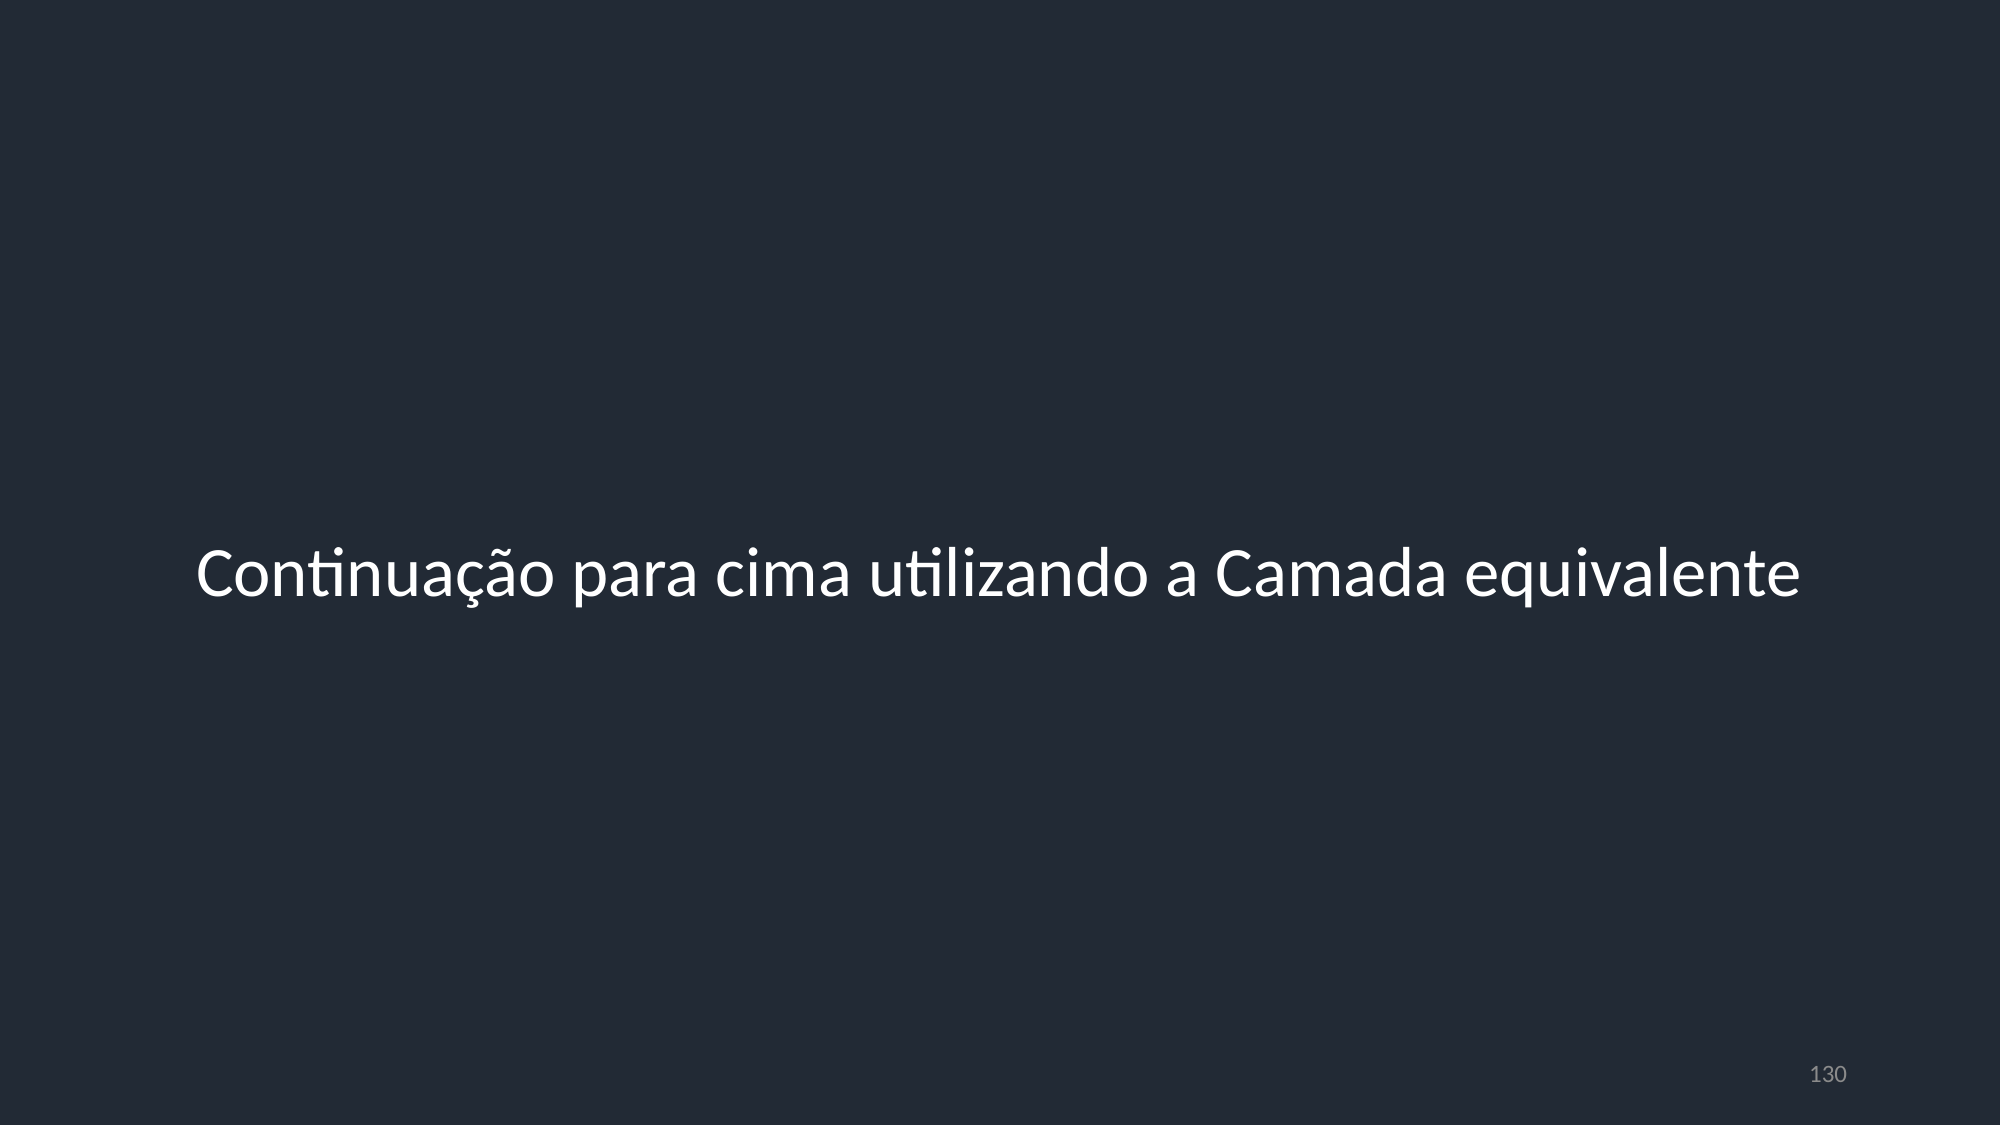

Continuação para cima utilizando a Camada equivalente
130